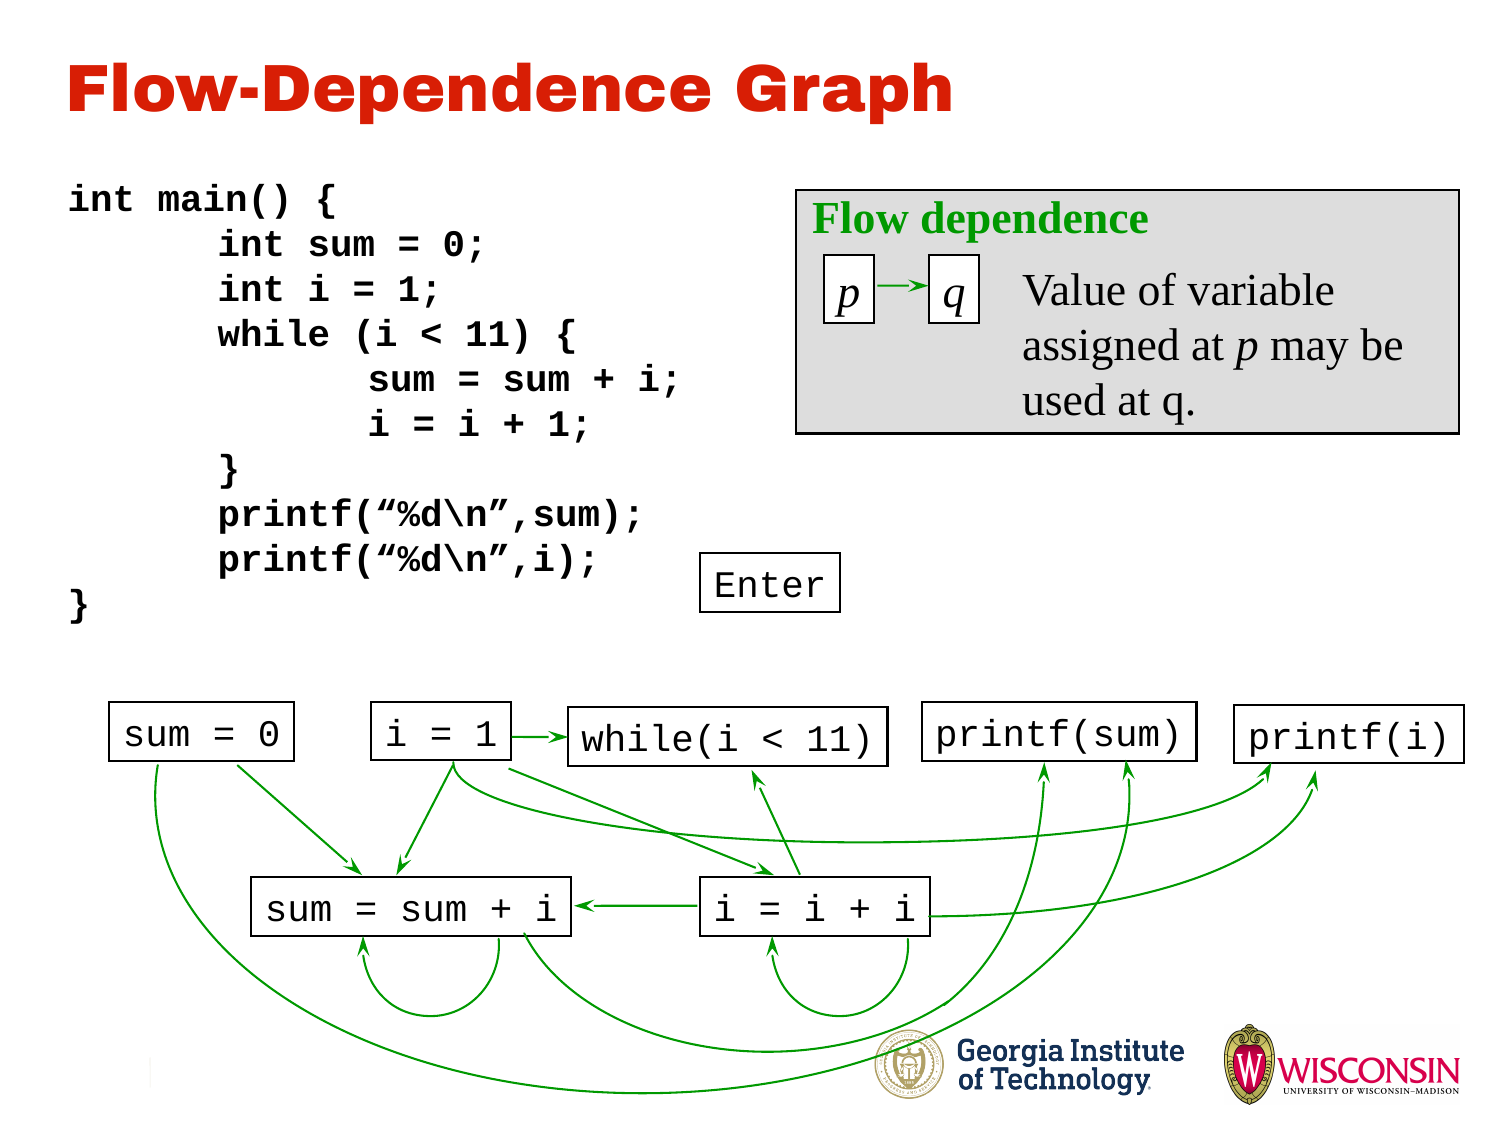

# Flow-Dependence Graph
int main() {
	int sum = 0;
	int i = 1;
	while (i < 11) {
		sum = sum + i;
		i = i + 1;
	}
	printf(“%d\n”,sum);
	printf(“%d\n”,i);
}
Flow dependence

Value of variable
assigned at p may be
used at q.
p
q

Enter
i = 1
sum = 0
printf(sum)
printf(i)
while(i < 11)

sum = sum + i
i = i + i